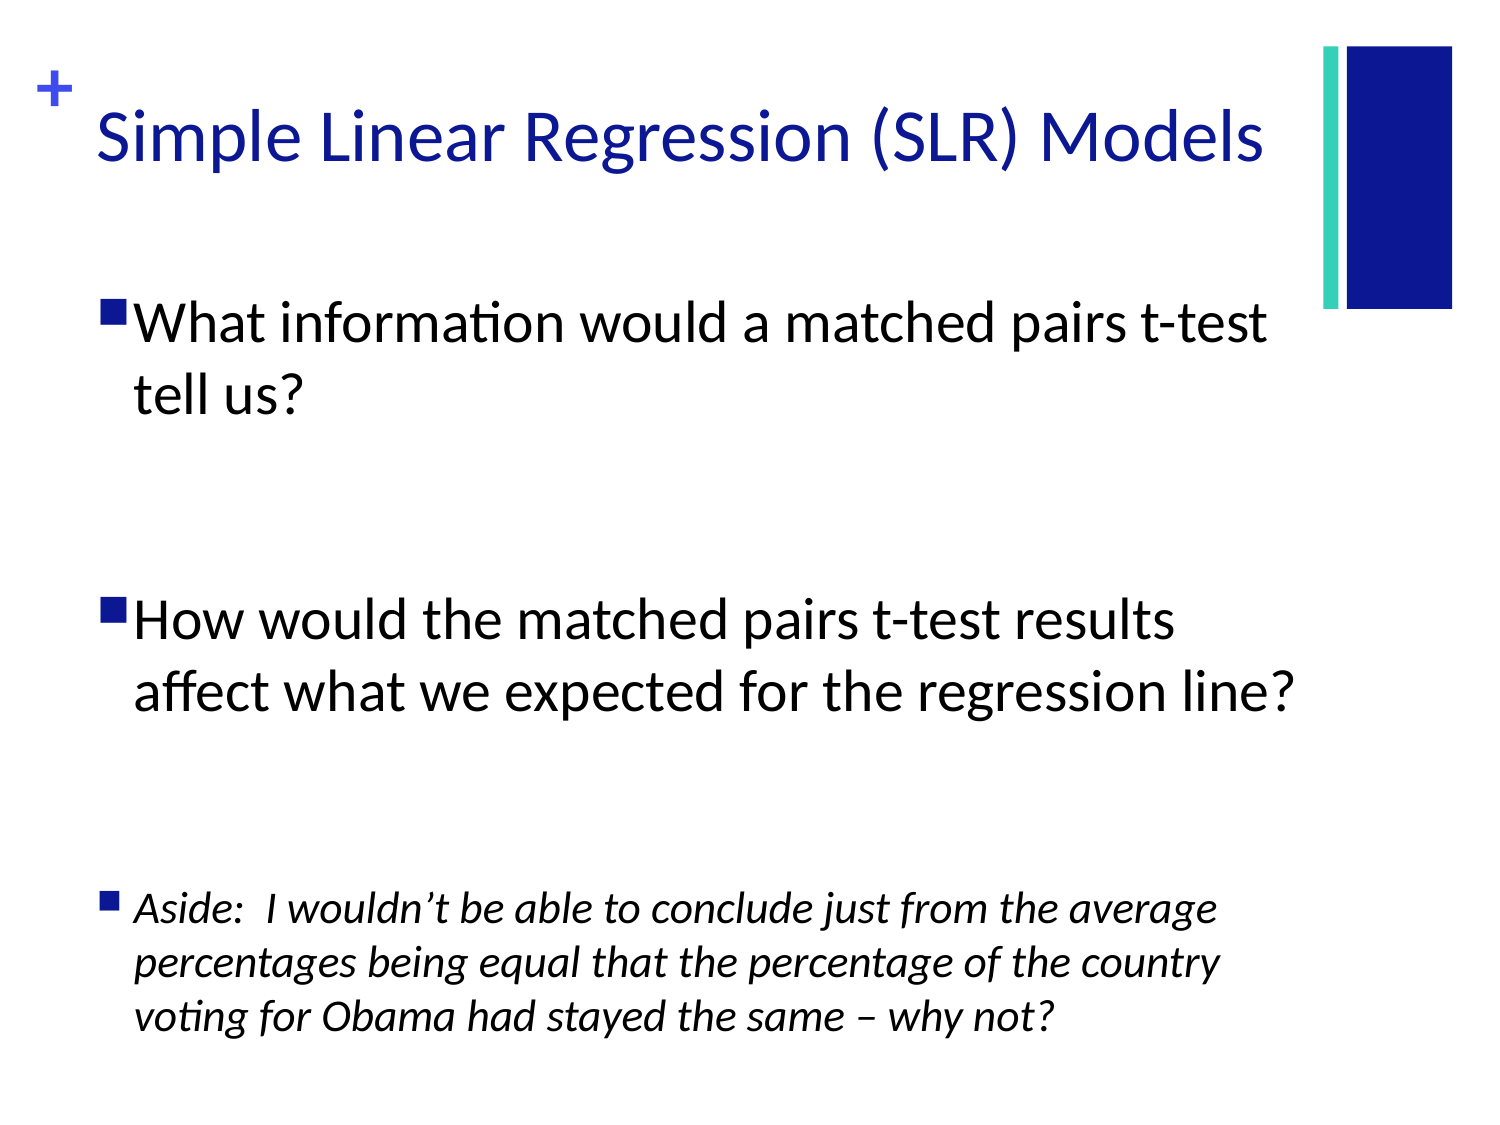

# Simple Linear Regression (SLR) Models
What information would a matched pairs t-test tell us?

How would the matched pairs t-test results affect what we expected for the regression line?

Aside:  I wouldn’t be able to conclude just from the average percentages being equal that the percentage of the country voting for Obama had stayed the same – why not?